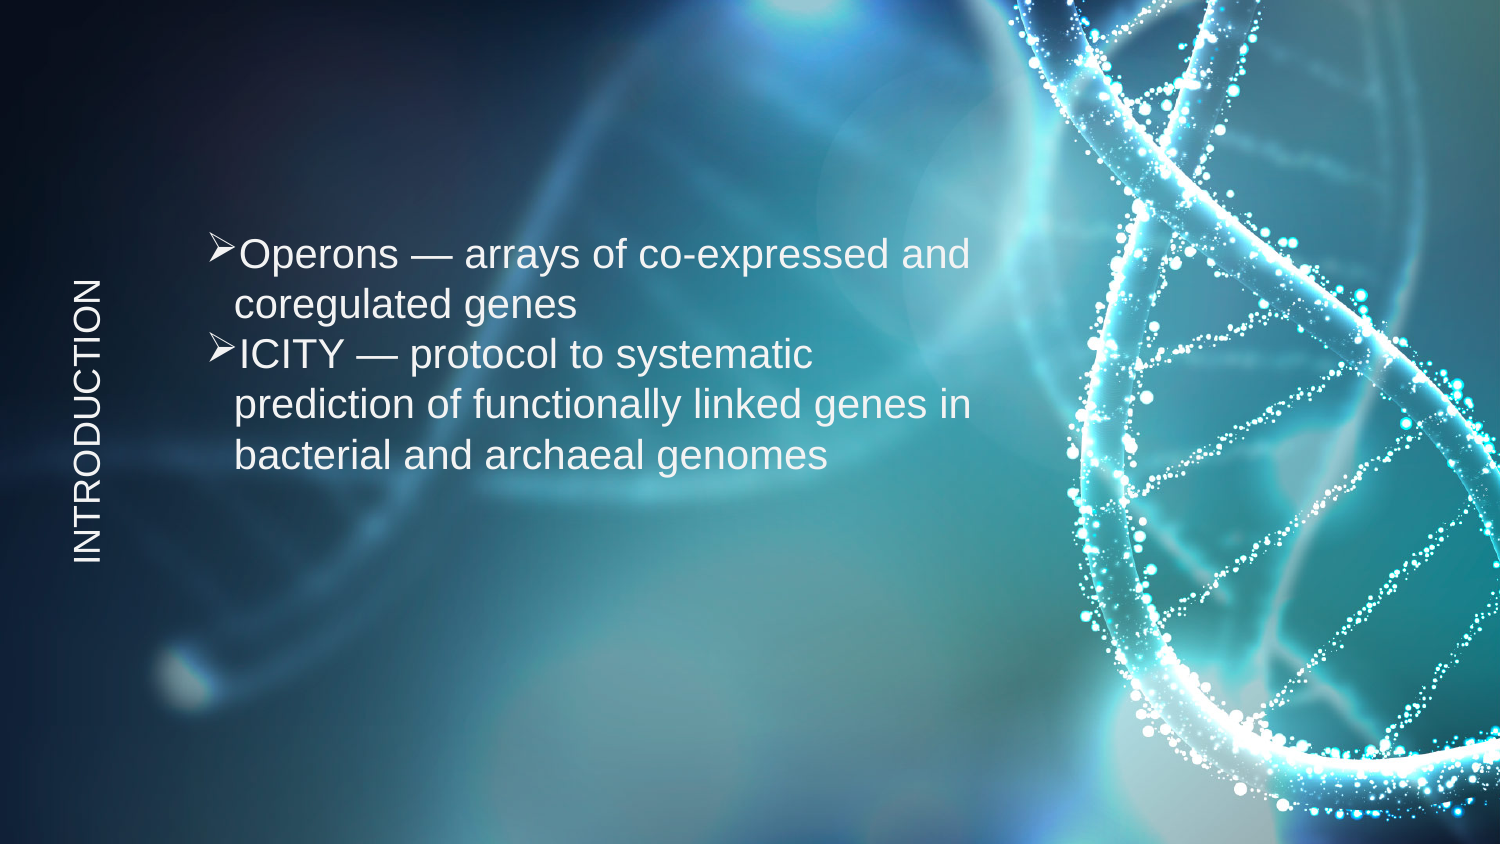

Operons — arrays of co-expressed and coregulated genes
ICITY — protocol to systematic prediction of functionally linked genes in bacterial and archaeal genomes

# INTRODUCTION